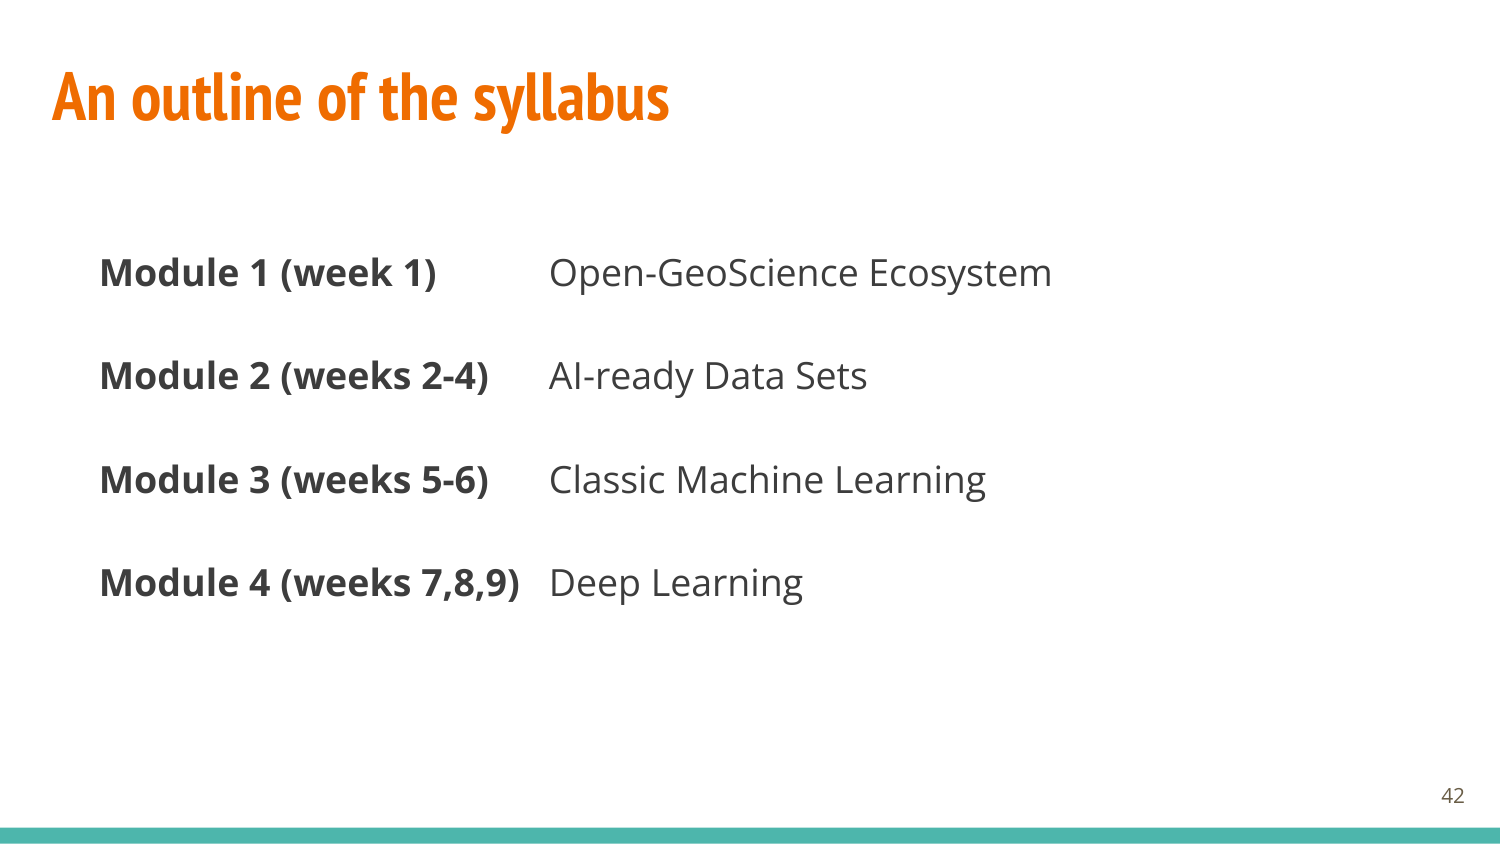

# An outline of the syllabus

Module 1 (week 1)   	Open-GeoScience Ecosystem

Module 2 (weeks 2-4)  	AI-ready Data Sets

Module 3 (weeks 5-6) 	Classic Machine Learning

Module 4 (weeks 7,8,9) 	Deep Learning
42